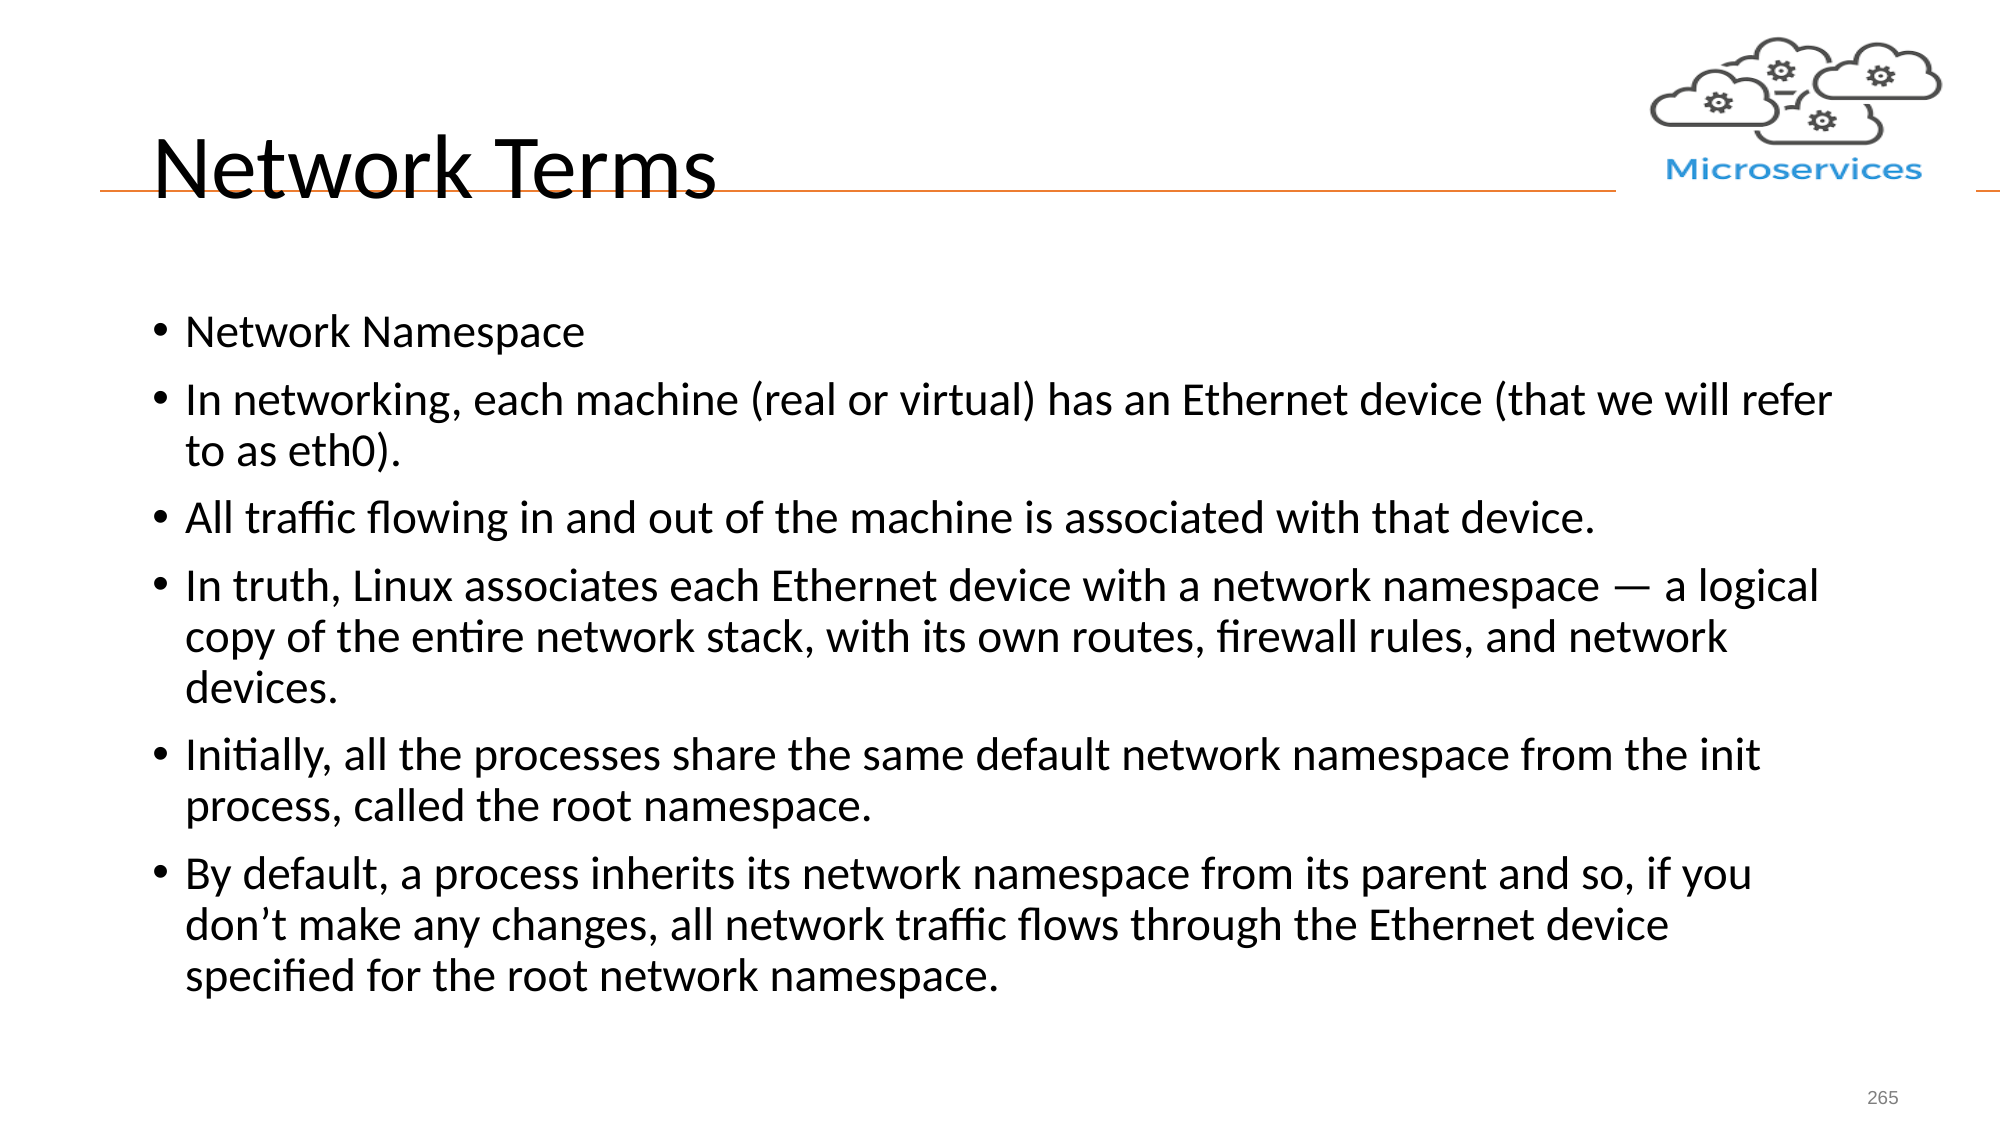

# Network Terms
Network Namespace
In networking, each machine (real or virtual) has an Ethernet device (that we will refer to as eth0).
All traffic flowing in and out of the machine is associated with that device.
In truth, Linux associates each Ethernet device with a network namespace — a logical copy of the entire network stack, with its own routes, firewall rules, and network devices.
Initially, all the processes share the same default network namespace from the init process, called the root namespace.
By default, a process inherits its network namespace from its parent and so, if you don’t make any changes, all network traffic flows through the Ethernet device specified for the root network namespace.